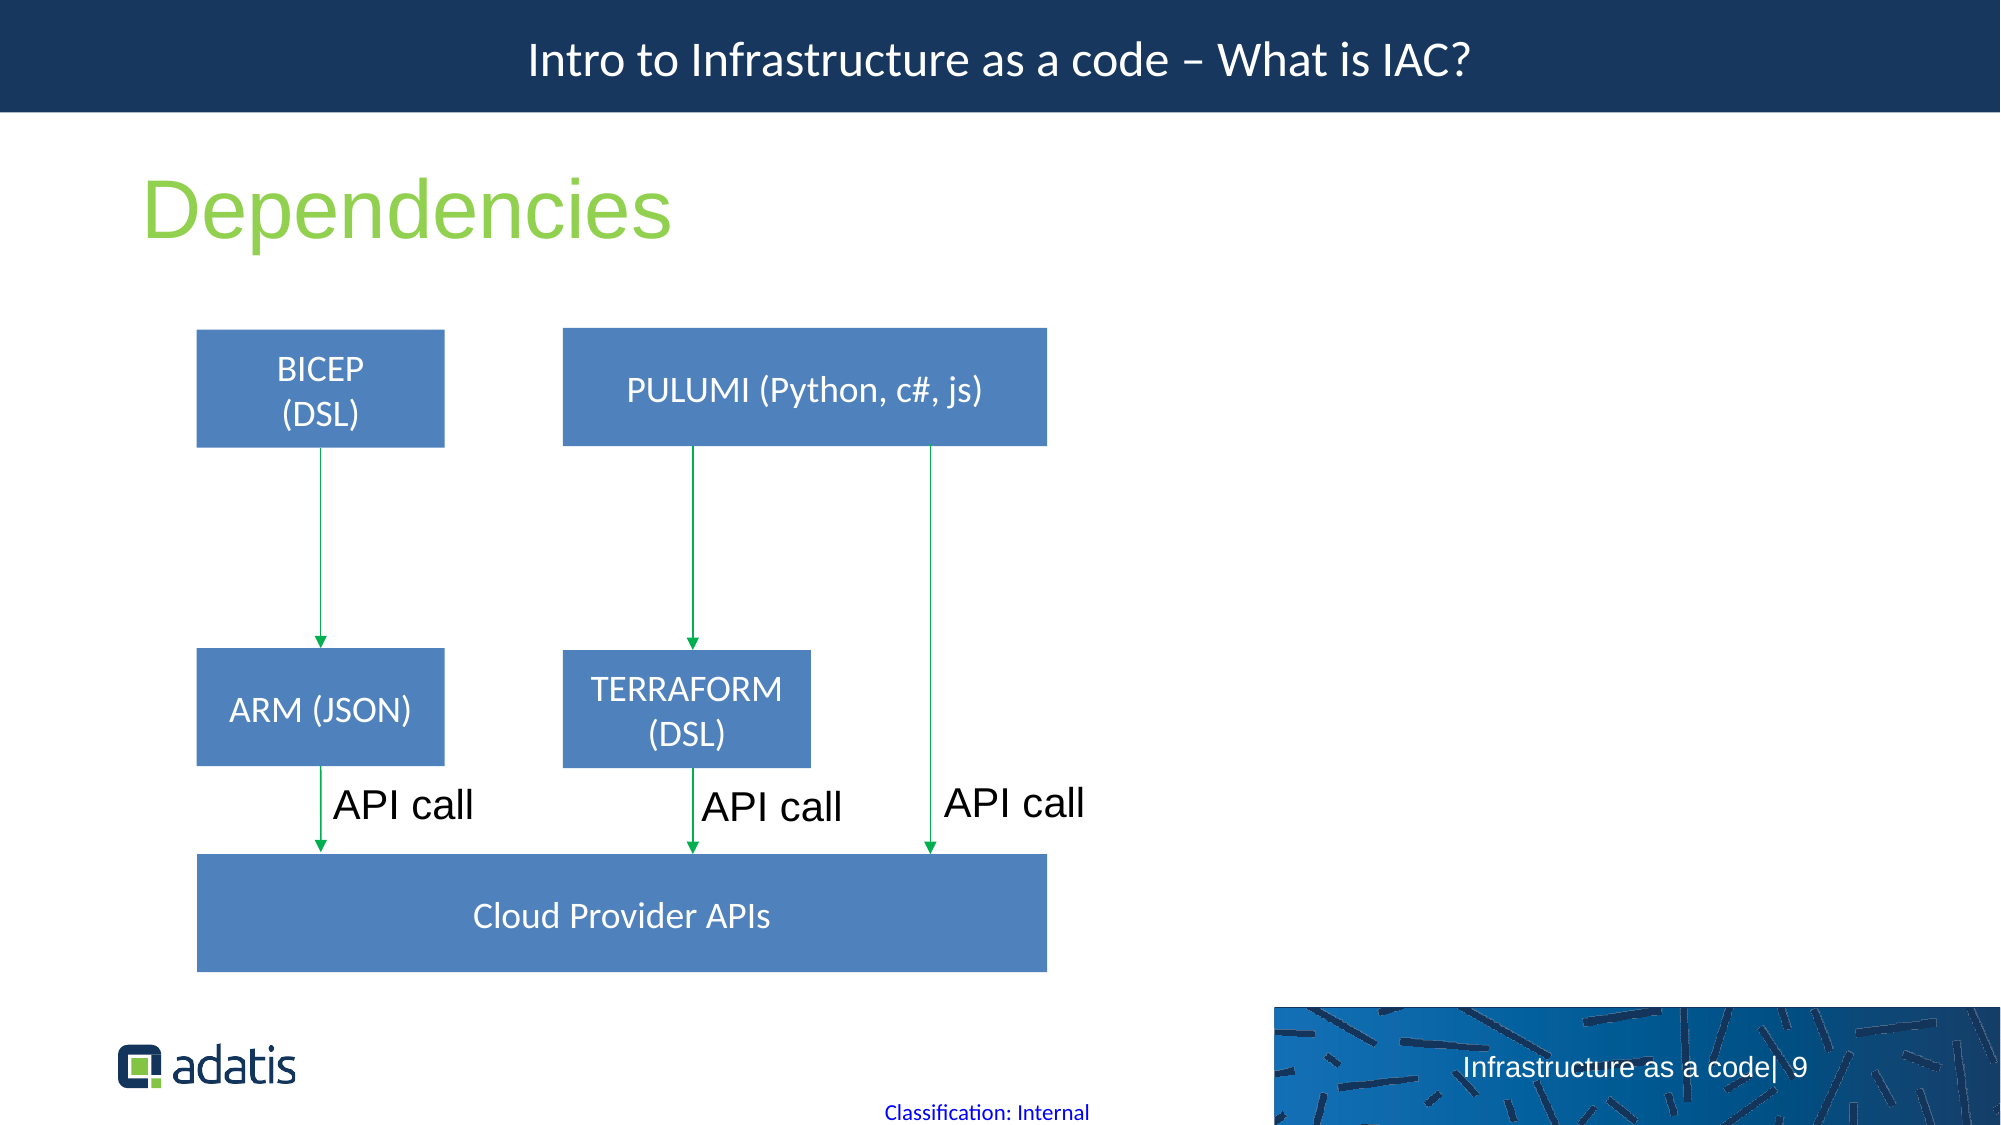

Intro to Infrastructure as a code – What is IAC?
Dependencies

PULUMI (Python, c#, js)
BICEP
(DSL)

ARM (JSON)
TERRAFORM (DSL)
API call
API call
API call
Cloud Provider APIs
Infrastructure as a code| 9